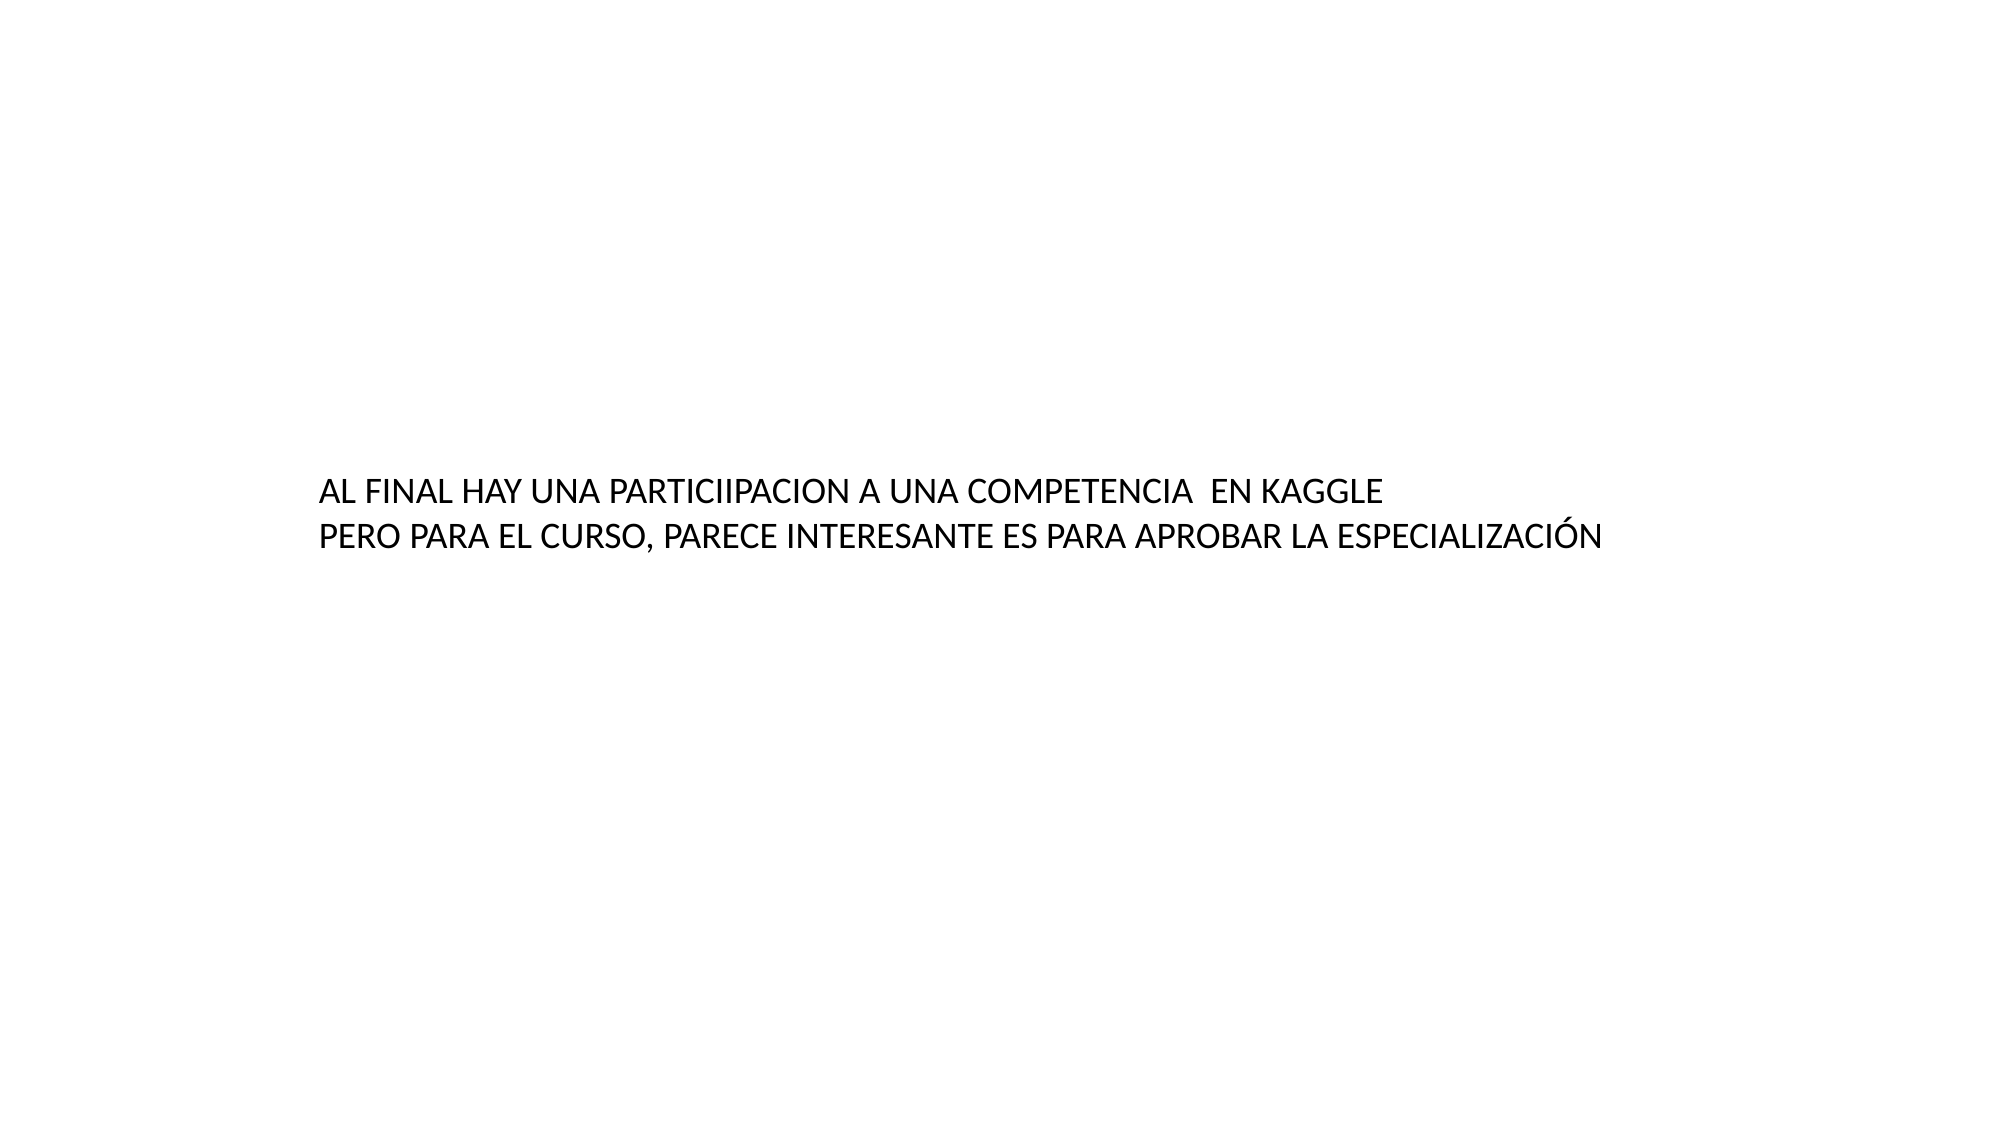

AL FINAL HAY UNA PARTICIIPACION A UNA COMPETENCIA  EN KAGGLE
PERO PARA EL CURSO, PARECE INTERESANTE ES PARA APROBAR LA ESPECIALIZACIÓN